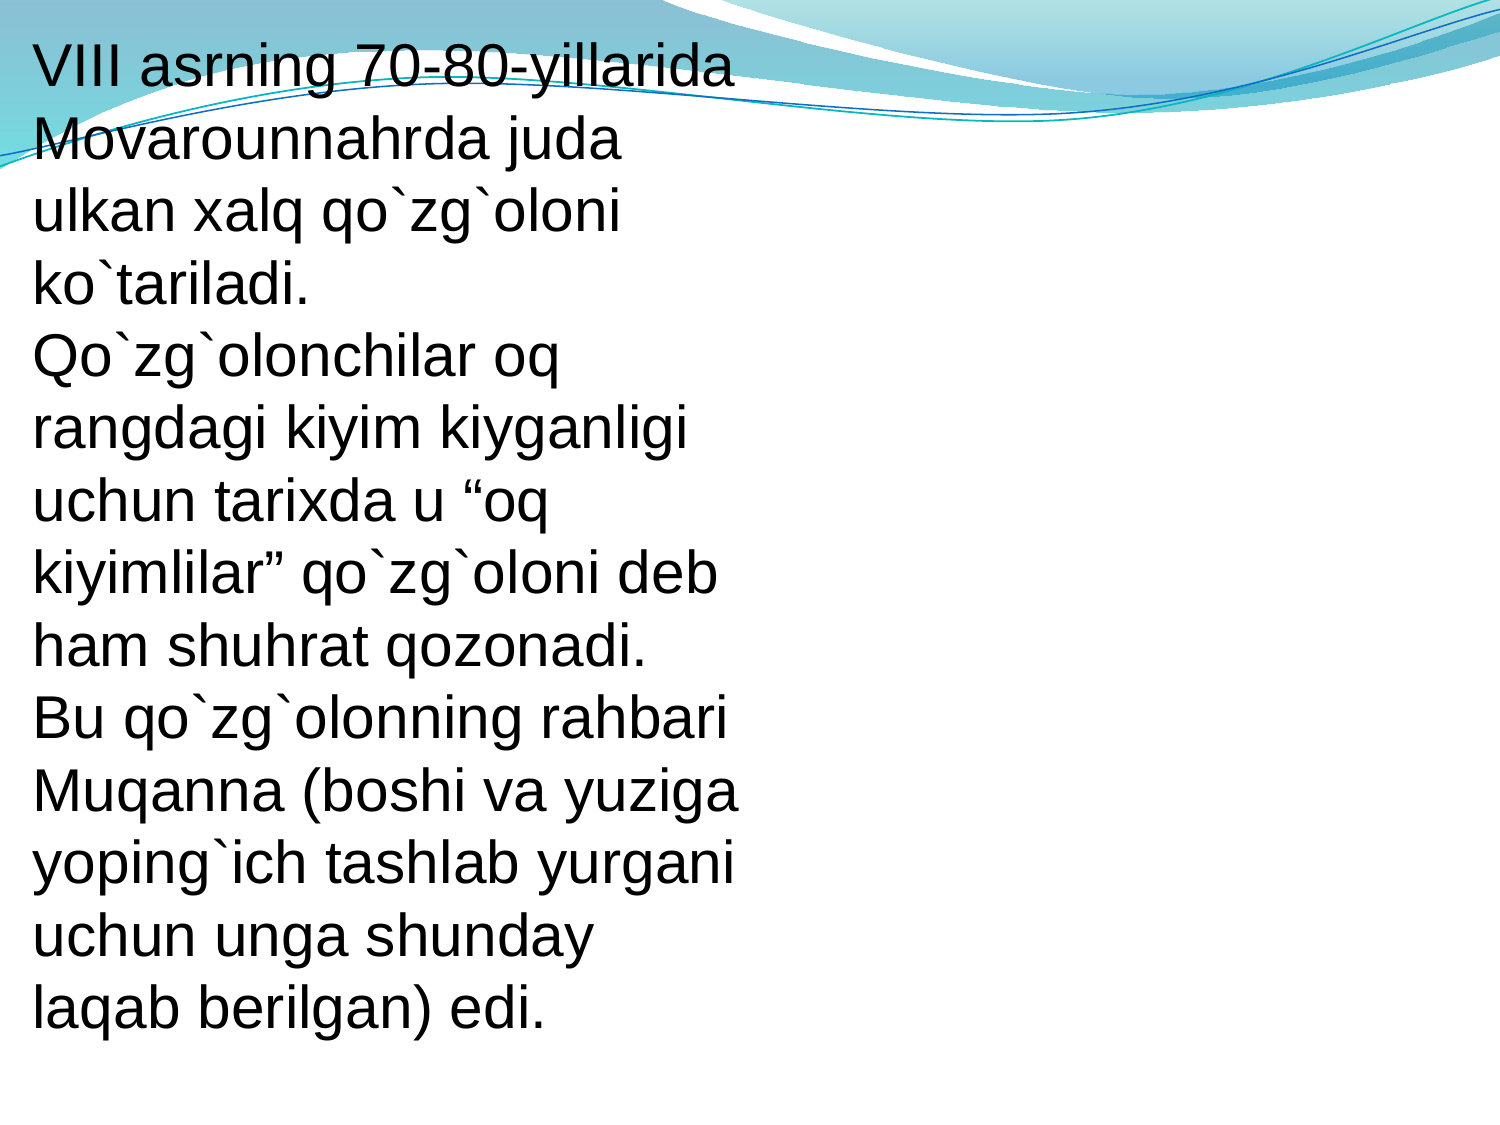

VIII asrning 70-80-yillarida Movarounnahrda juda ulkan xalq qo`zg`oloni ko`tariladi. Qo`zg`olonchilar oq rangdagi kiyim kiyganligi uchun tarixda u “oq kiyimlilar” qo`zg`oloni deb ham shuhrat qozonadi.
Bu qo`zg`olonning rahbari Muqanna (boshi va yuziga yoping`ich tashlab yurgani uchun unga shunday laqab berilgan) edi.